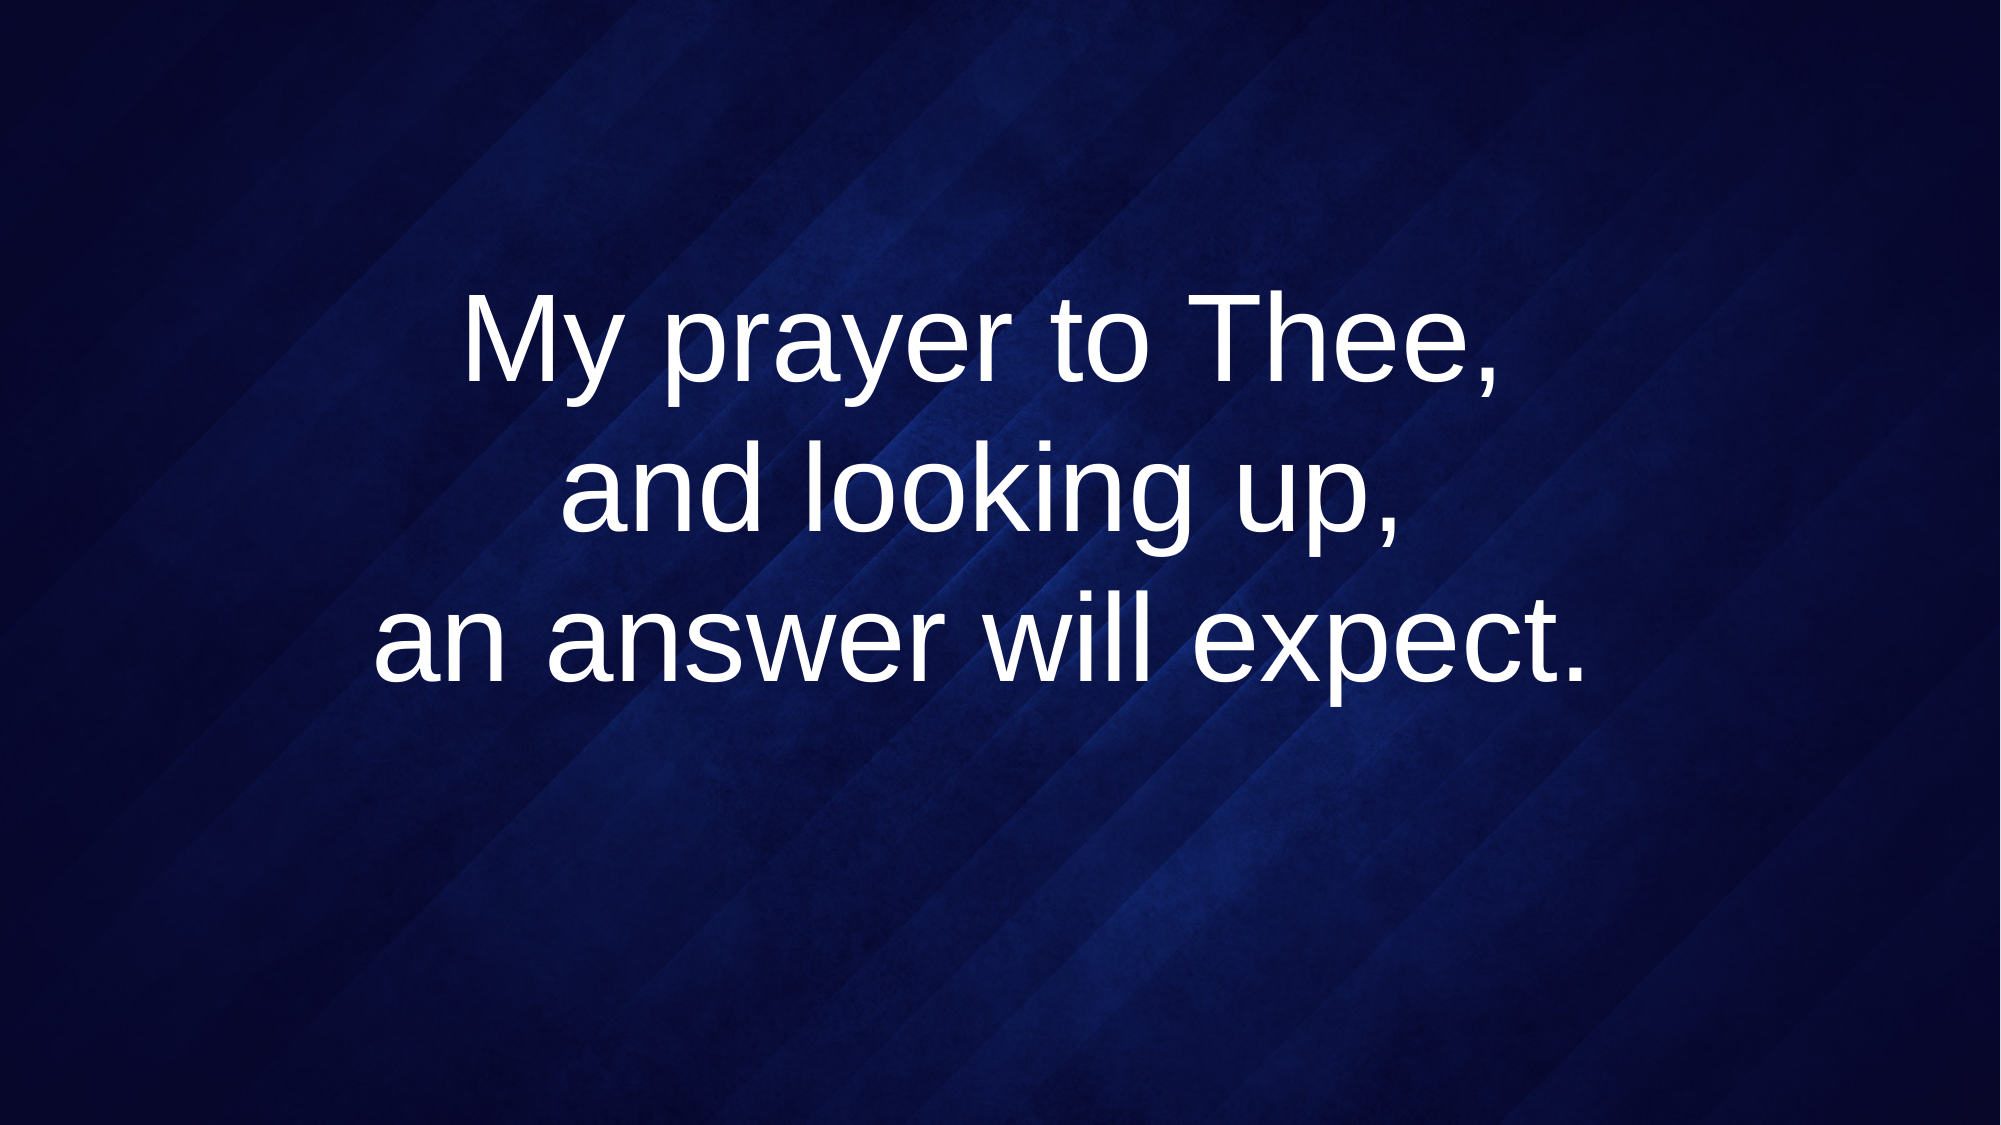

# My prayer to Thee, and looking up, an answer will expect.